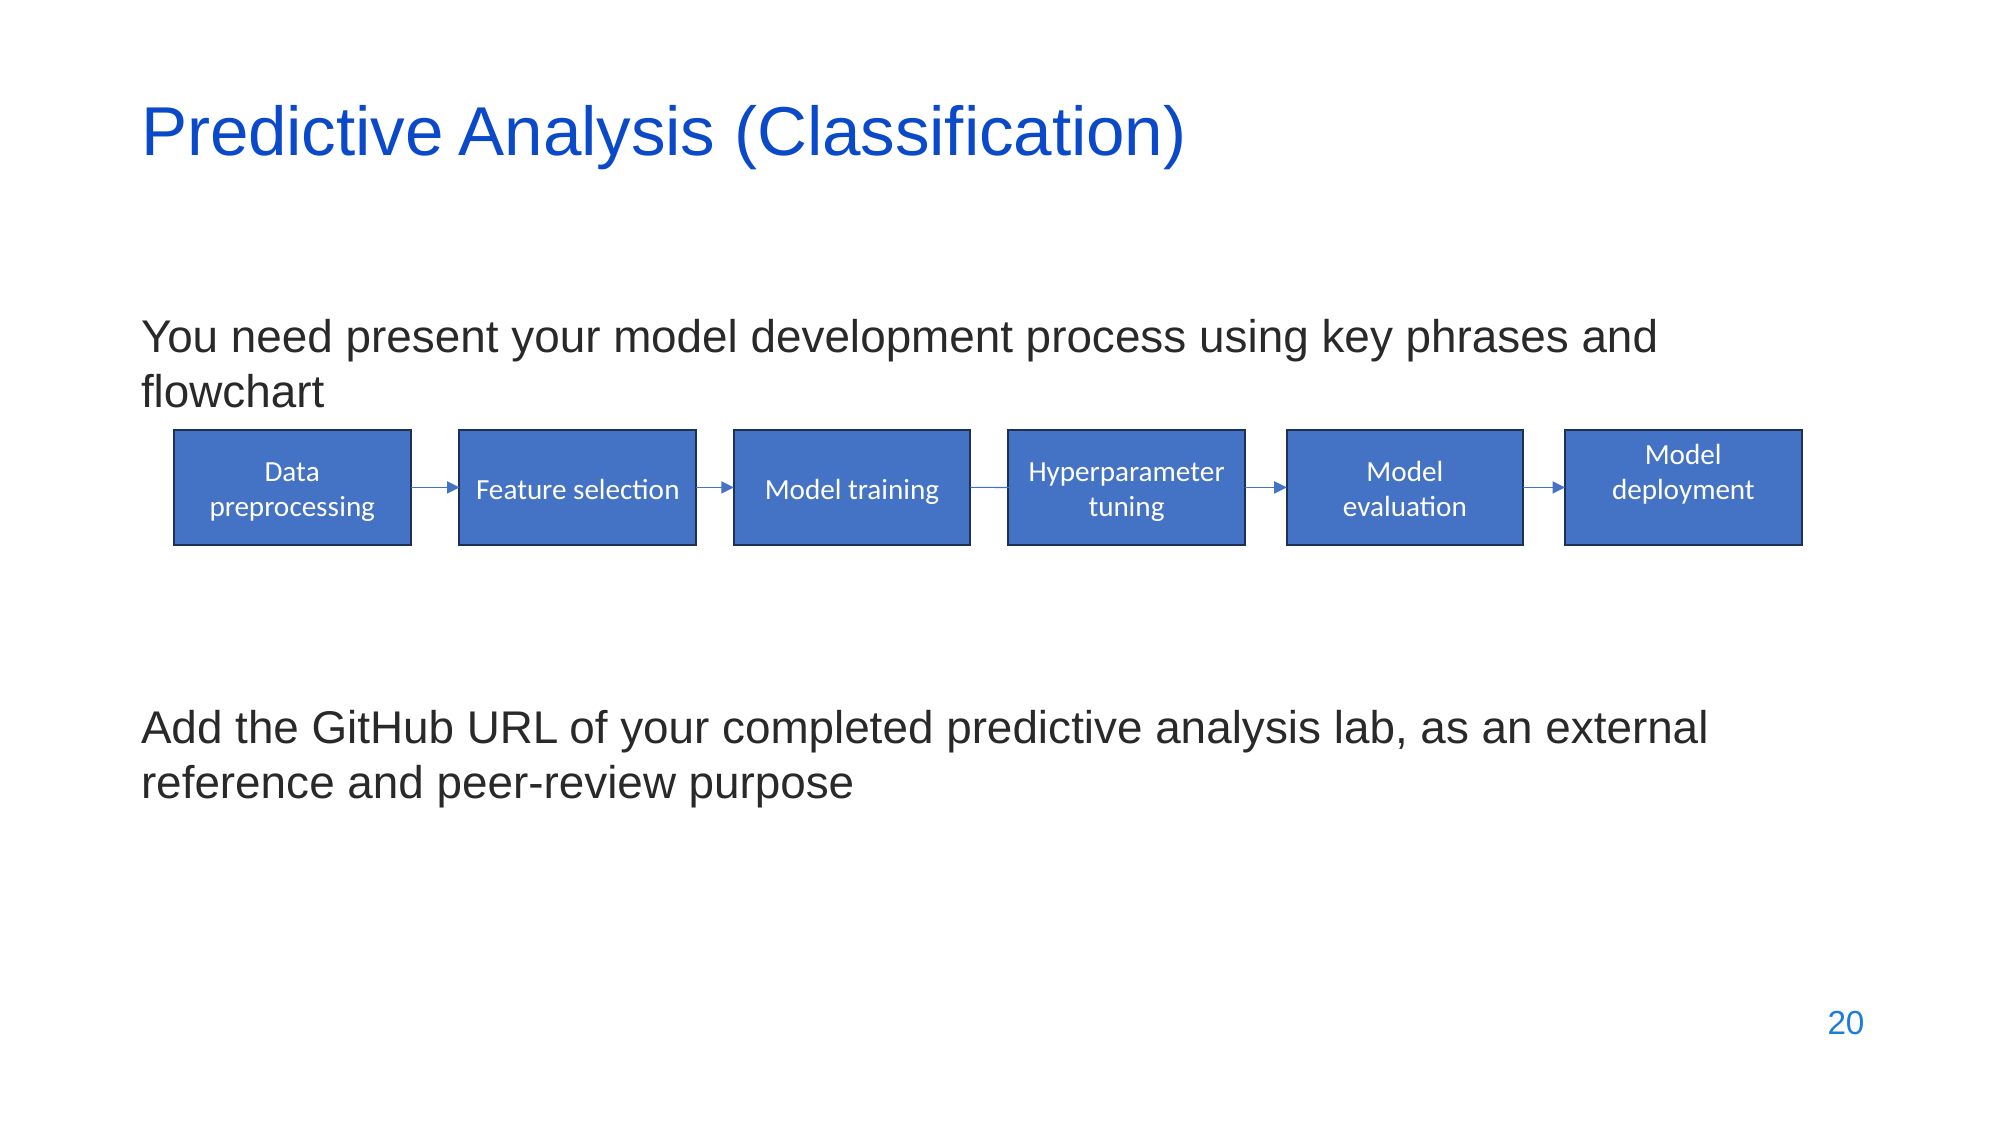

Predictive Analysis (Classification)
You need present your model development process using key phrases and flowchart

Add the GitHub URL of your completed predictive analysis lab, as an external reference and peer-review purpose

Data preprocessing
Feature selection
Model training
Hyperparameter tuning
Model evaluation
Model deployment

20